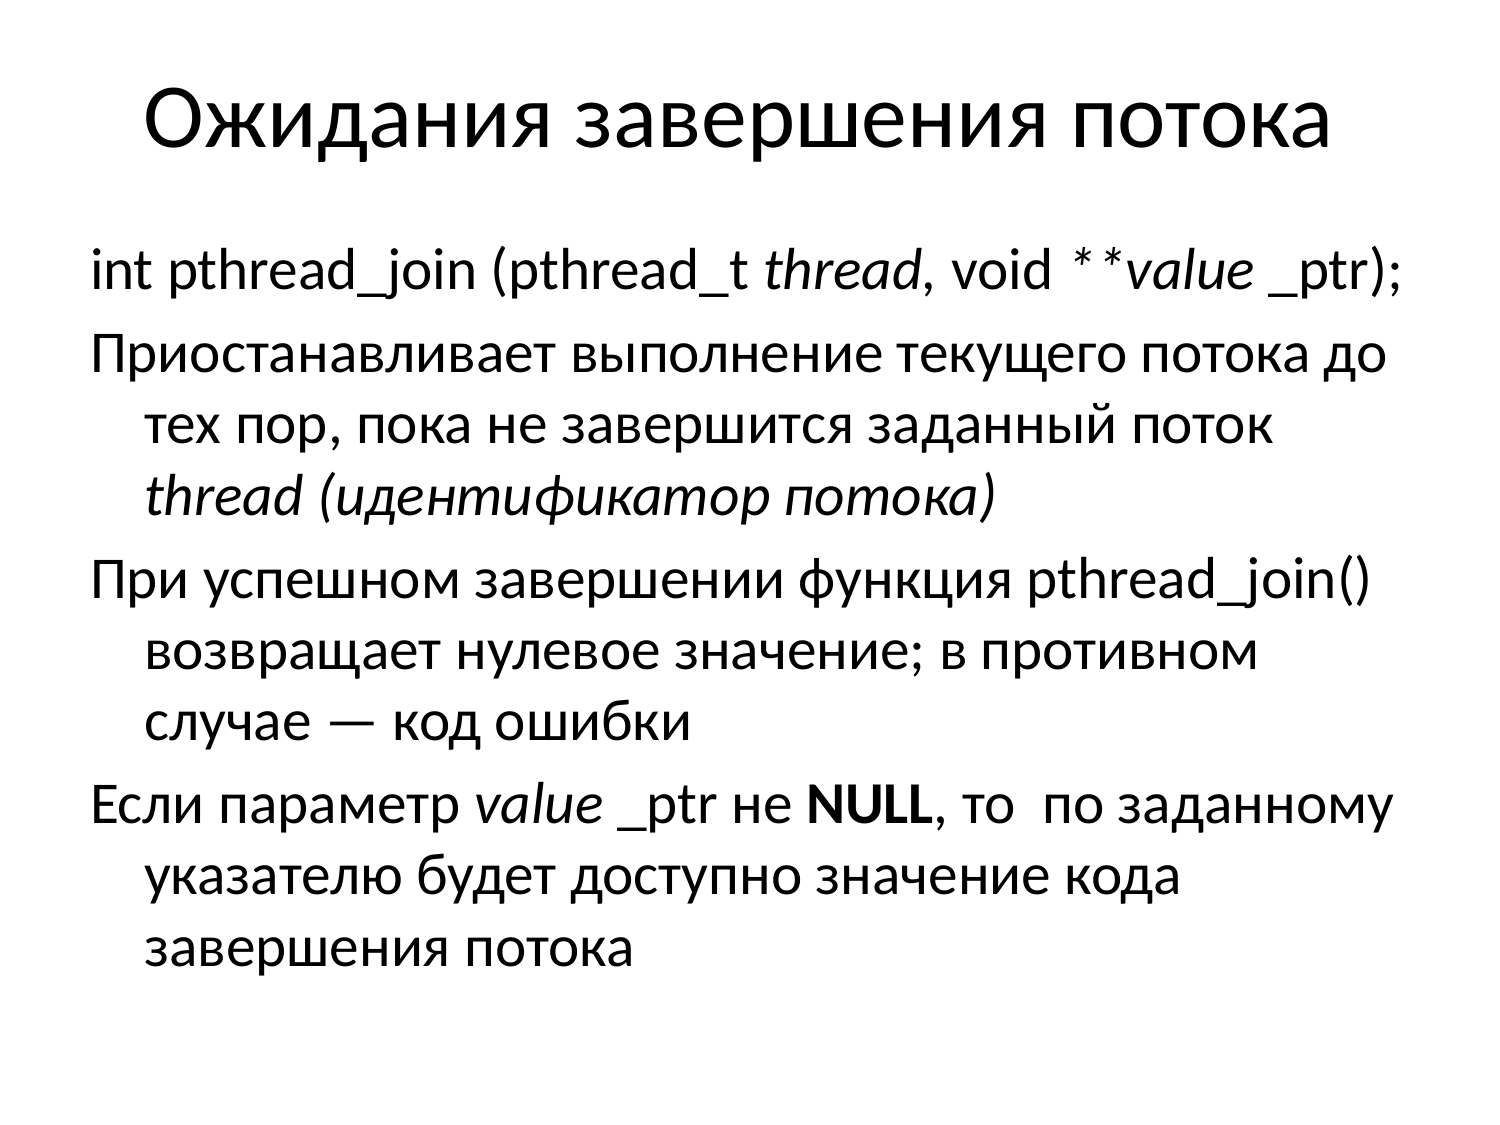

# Ожидания завершения потока
int pthread_join (pthread_t thread, void **value _ptr);
Приостанавливает выполнение текущего потока до тех пор, пока не завершится заданный поток thread (идентификатор потока)
При успешном завершении функция pthread_join() возвращает нулевое значение; в противном случае — код ошибки
Если параметр value _ptr не NULL, то  по заданному указателю будет доступно значение кода завершения потока